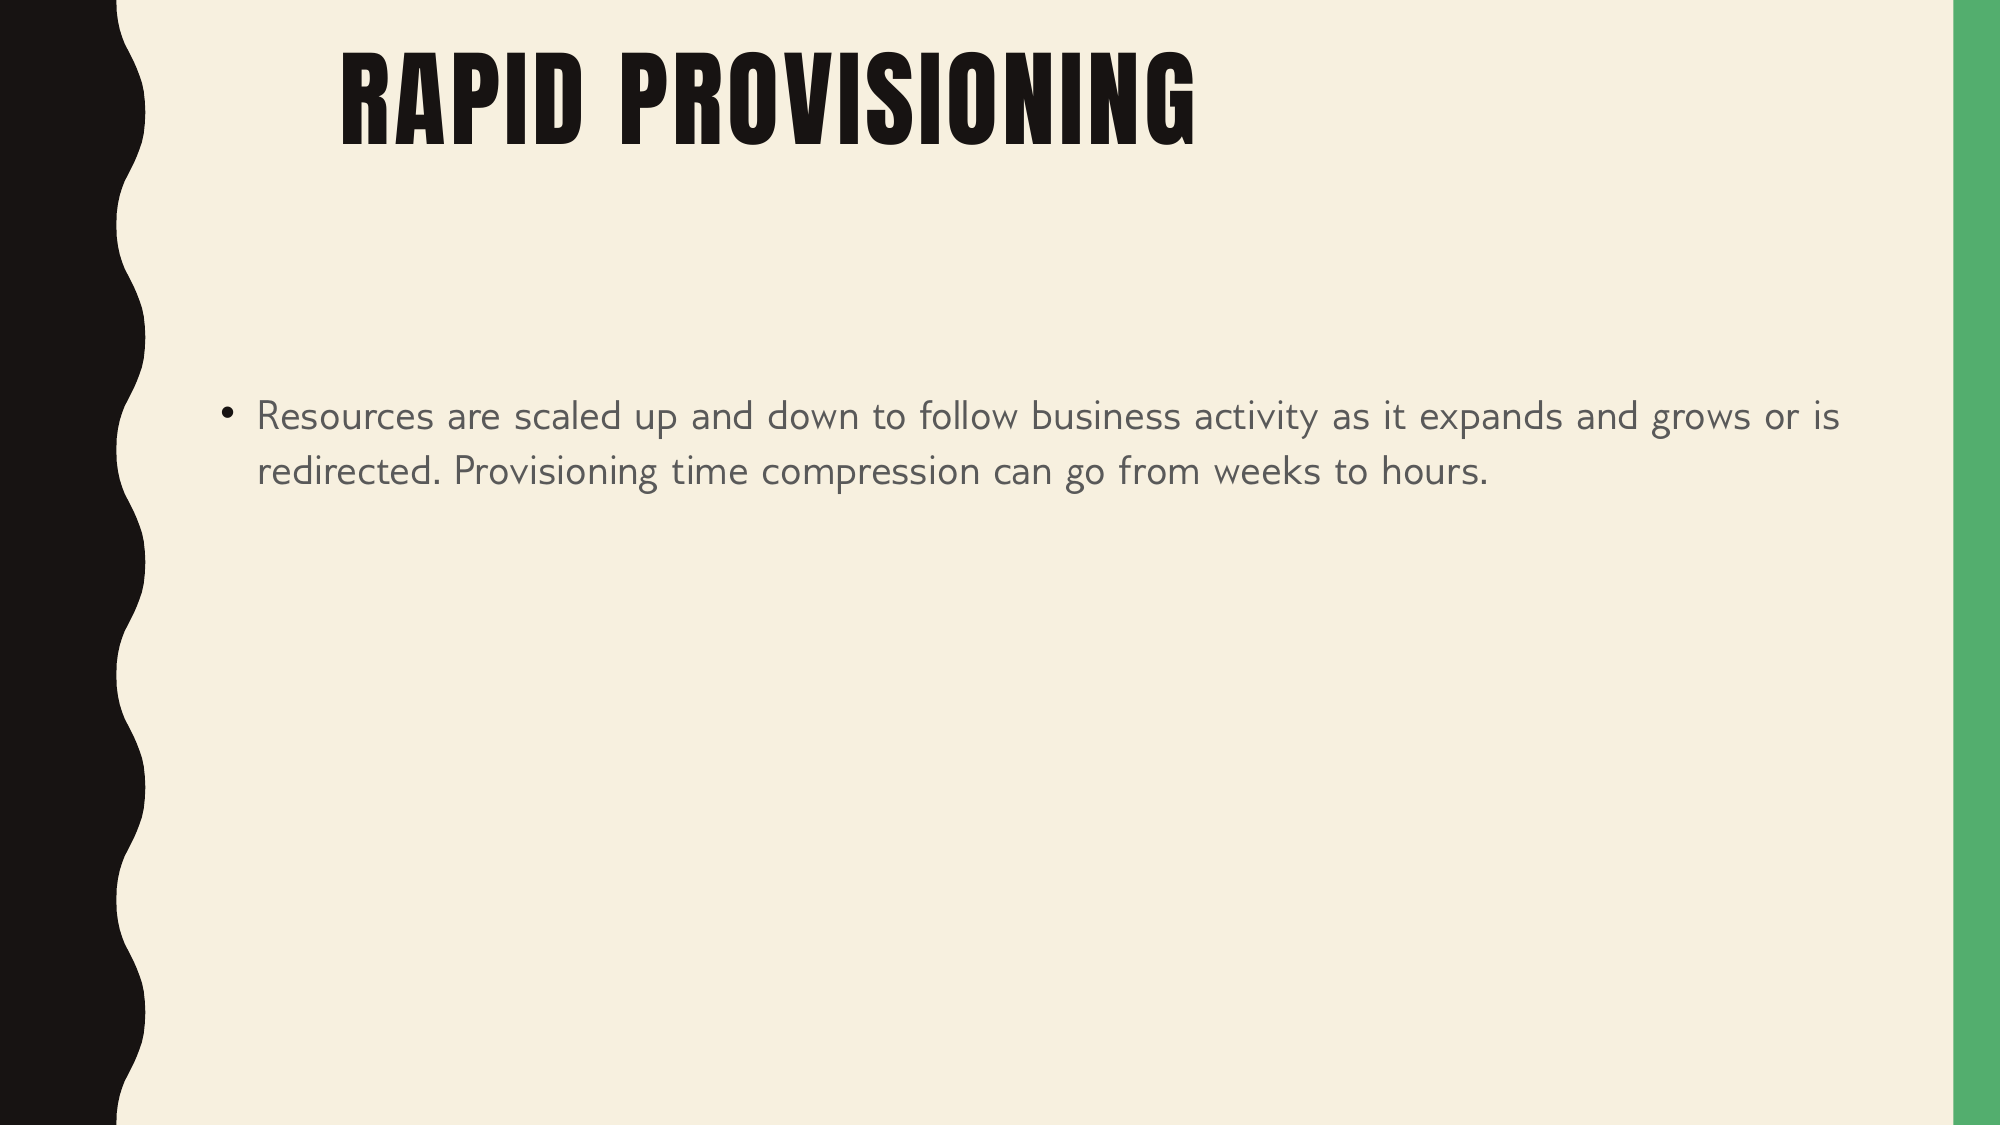

# Rapid Provisioning
Resources are scaled up and down to follow business activity as it expands and grows or is redirected. Provisioning time compression can go from weeks to hours.